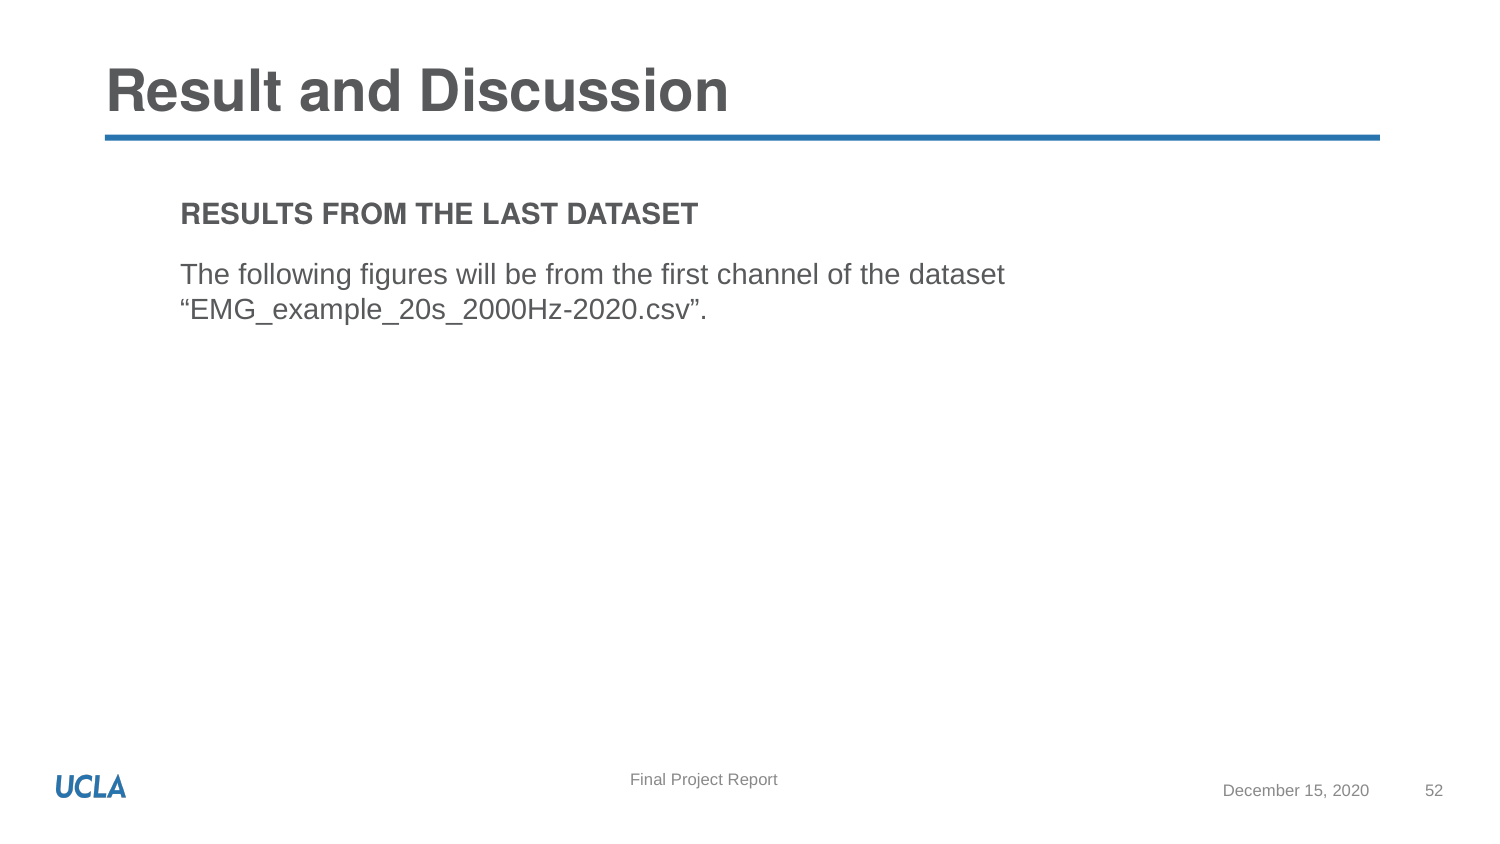

# Result and Discussion
Results from the last dataset
The following figures will be from the first channel of the dataset “EMG_example_20s_2000Hz-2020.csv”.

December 15, 2020
52